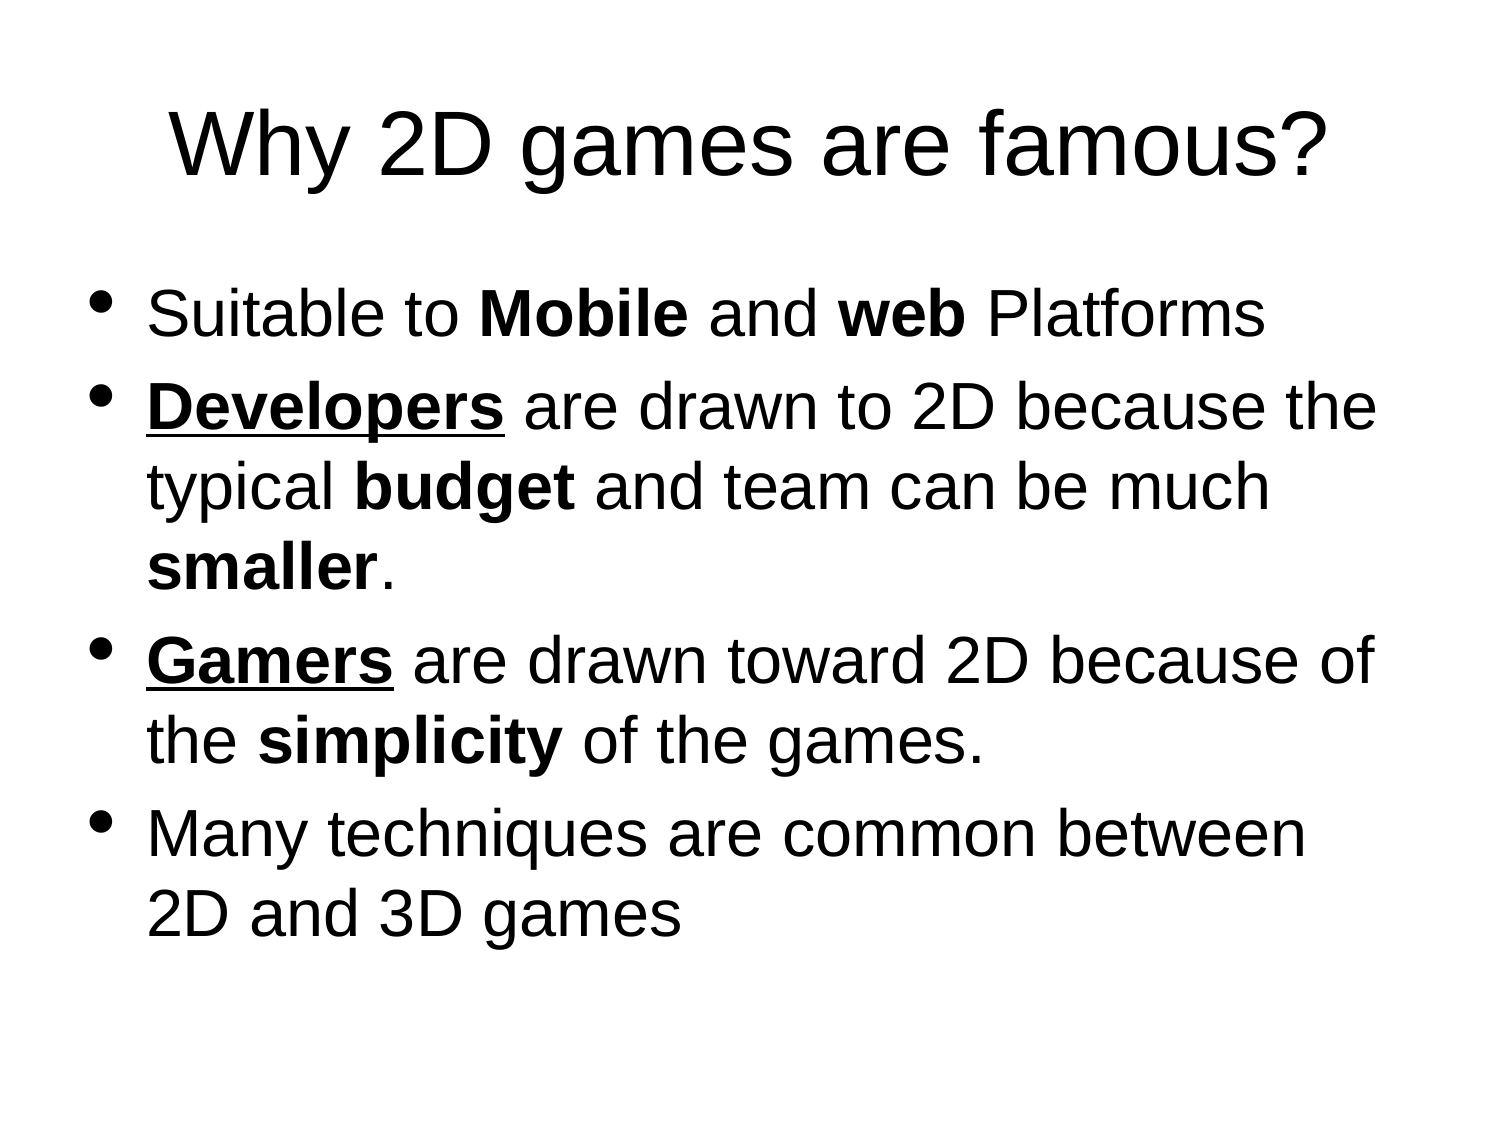

Why 2D games are famous?
Suitable to Mobile and web Platforms
Developers are drawn to 2D because the typical budget and team can be much smaller.
Gamers are drawn toward 2D because of the simplicity of the games.
Many techniques are common between 2D and 3D games